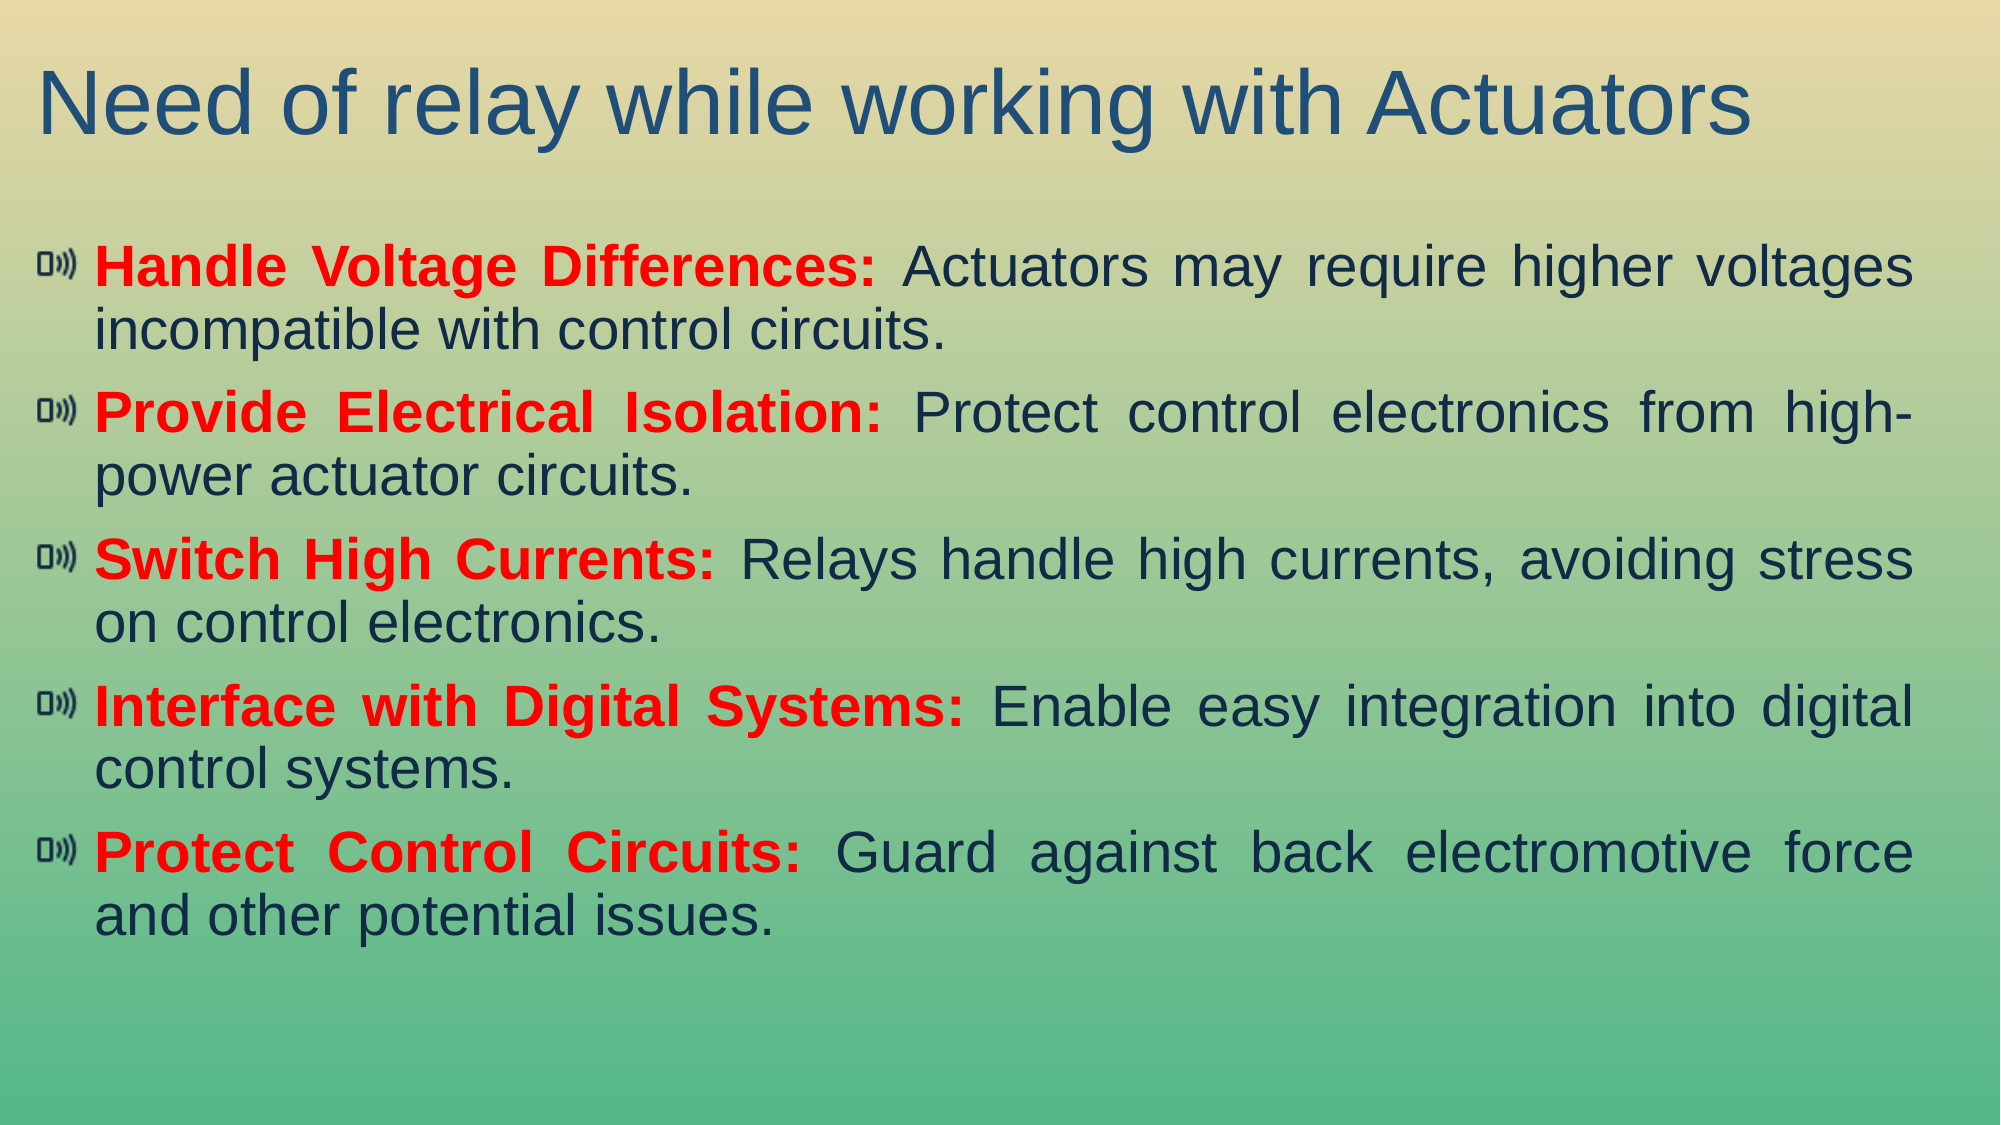

# Need of relay while working with Actuators
Handle Voltage Differences: Actuators may require higher voltages incompatible with control circuits.
Provide Electrical Isolation: Protect control electronics from high-power actuator circuits.
Switch High Currents: Relays handle high currents, avoiding stress on control electronics.
Interface with Digital Systems: Enable easy integration into digital control systems.
Protect Control Circuits: Guard against back electromotive force and other potential issues.